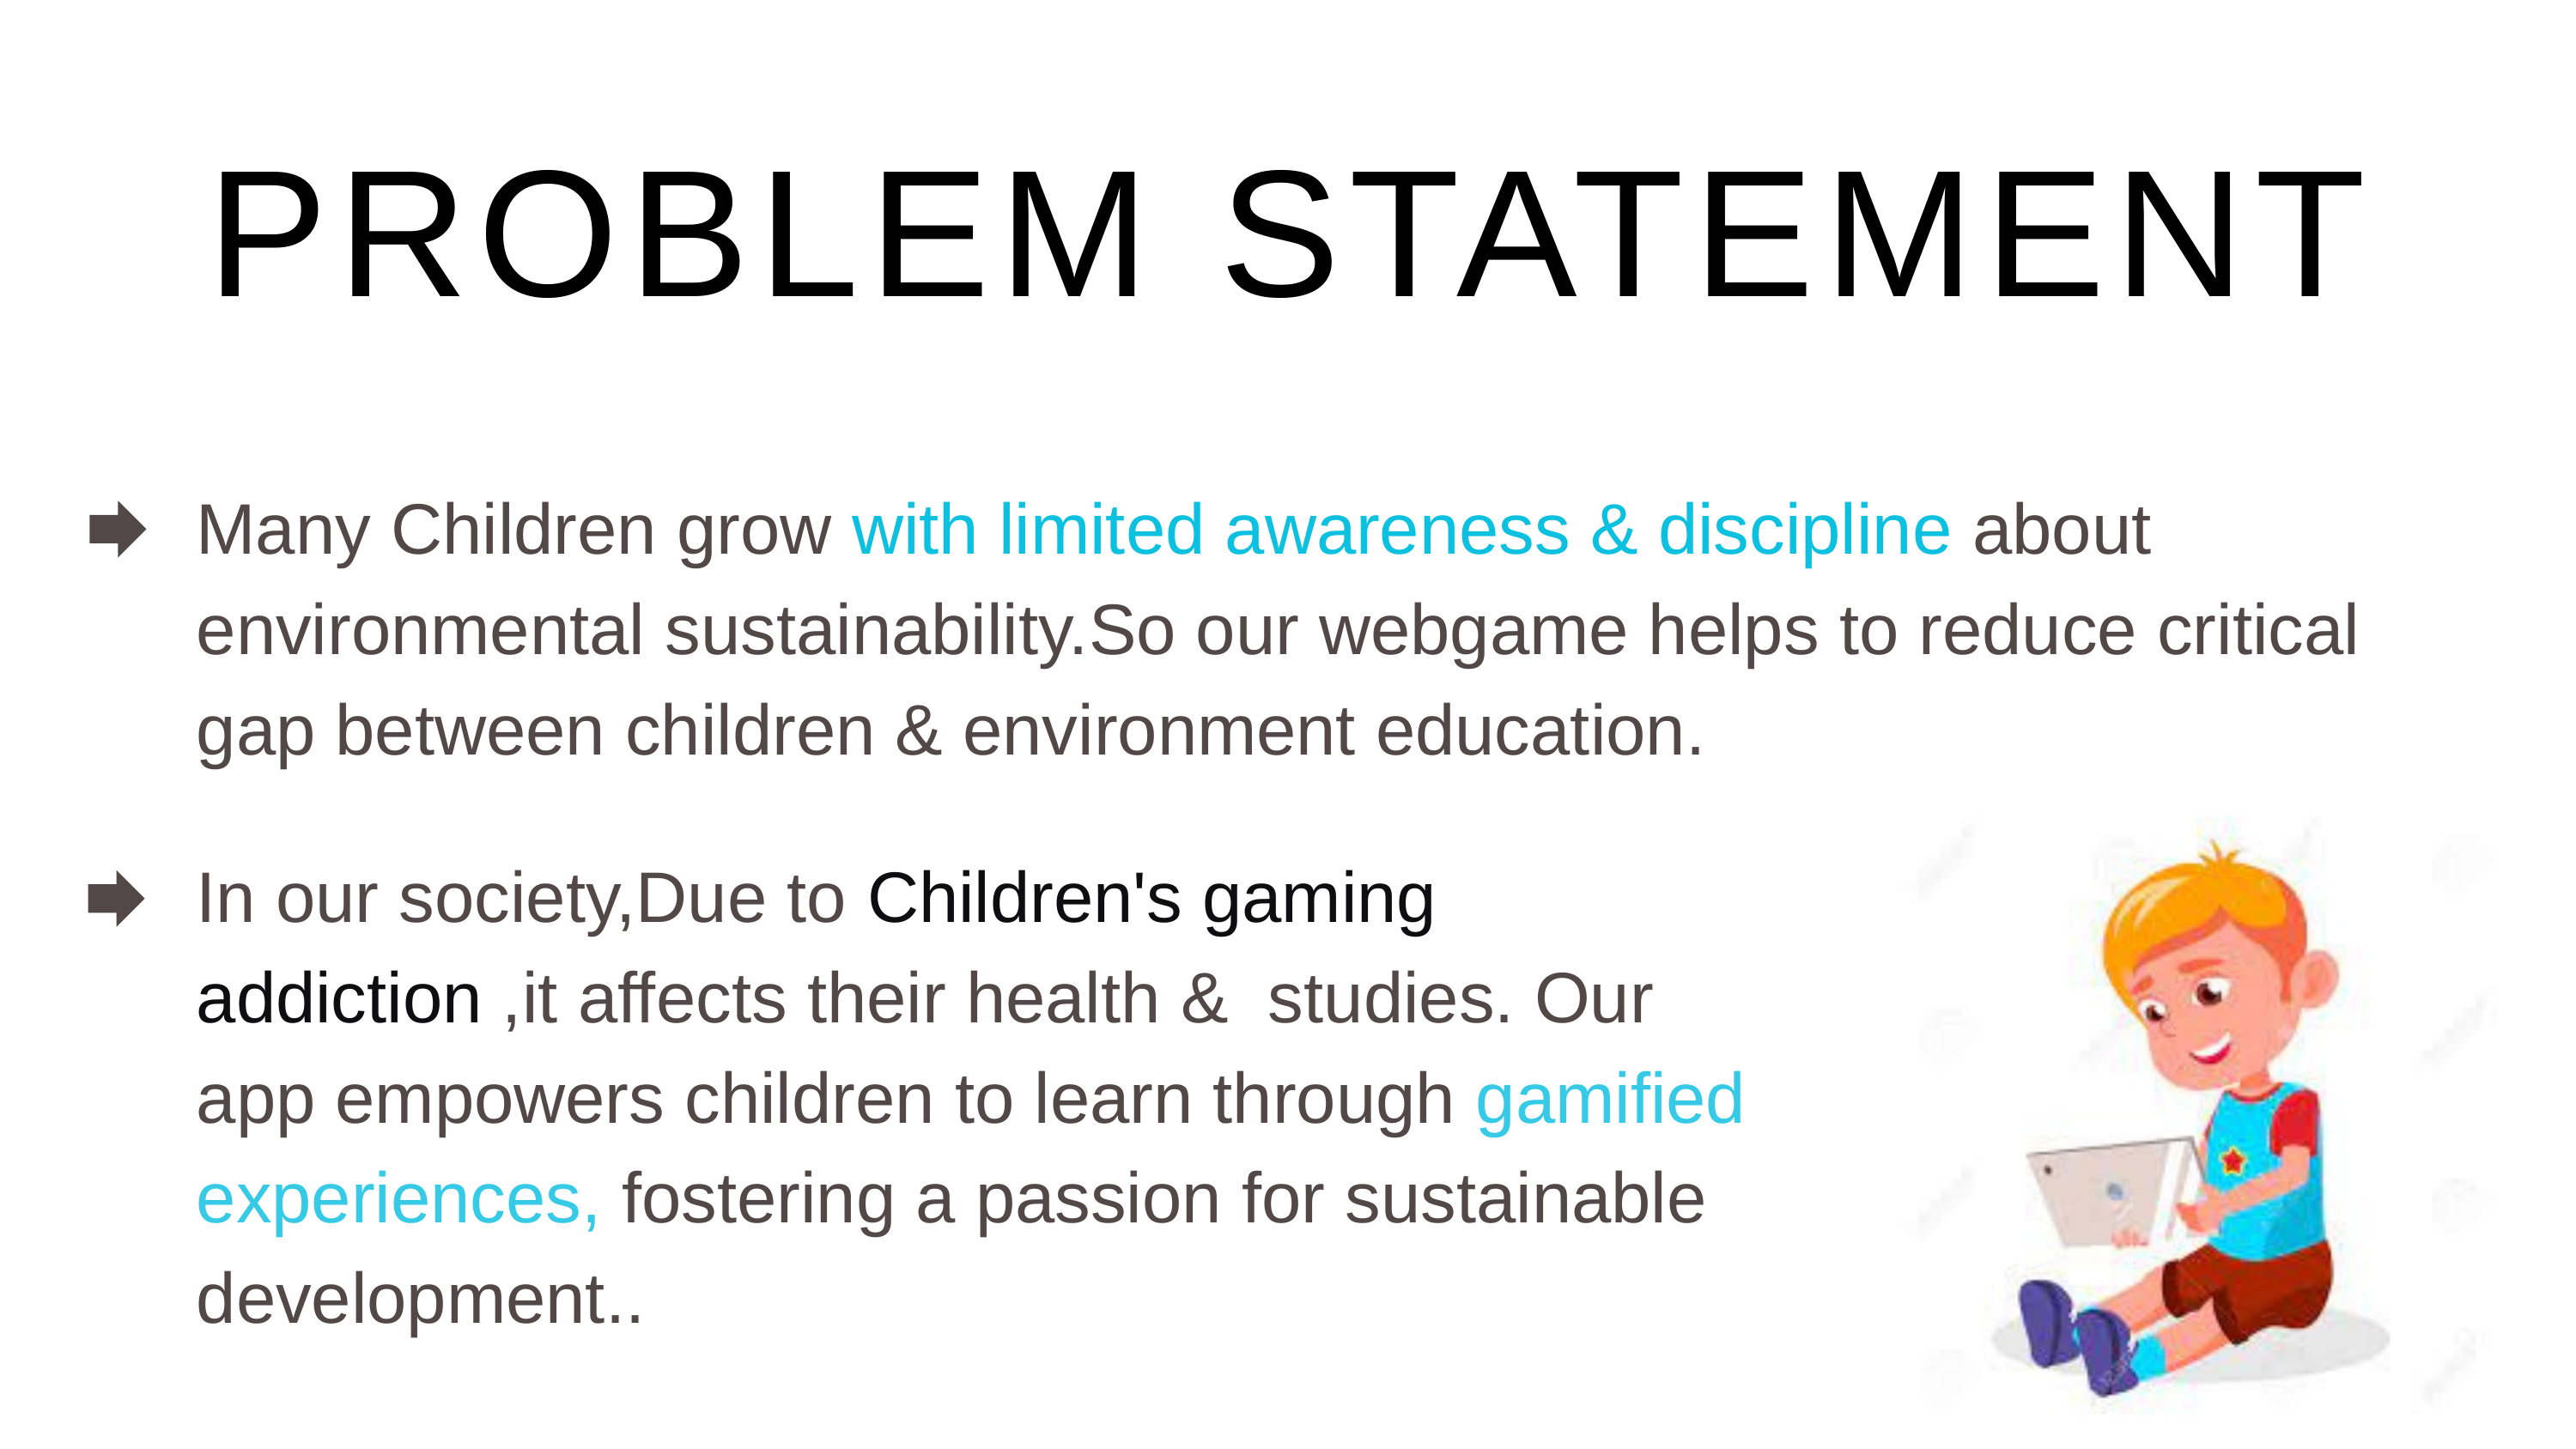

PROBLEM STATEMENT
Many Children grow with limited awareness & discipline about environmental sustainability.So our webgame helps to reduce critical gap between children & environment education.

In our society,Due to Children's gaming addiction ,it affects their health &  studies. Our app empowers children to learn through gamified experiences, fostering a passion for sustainable development..